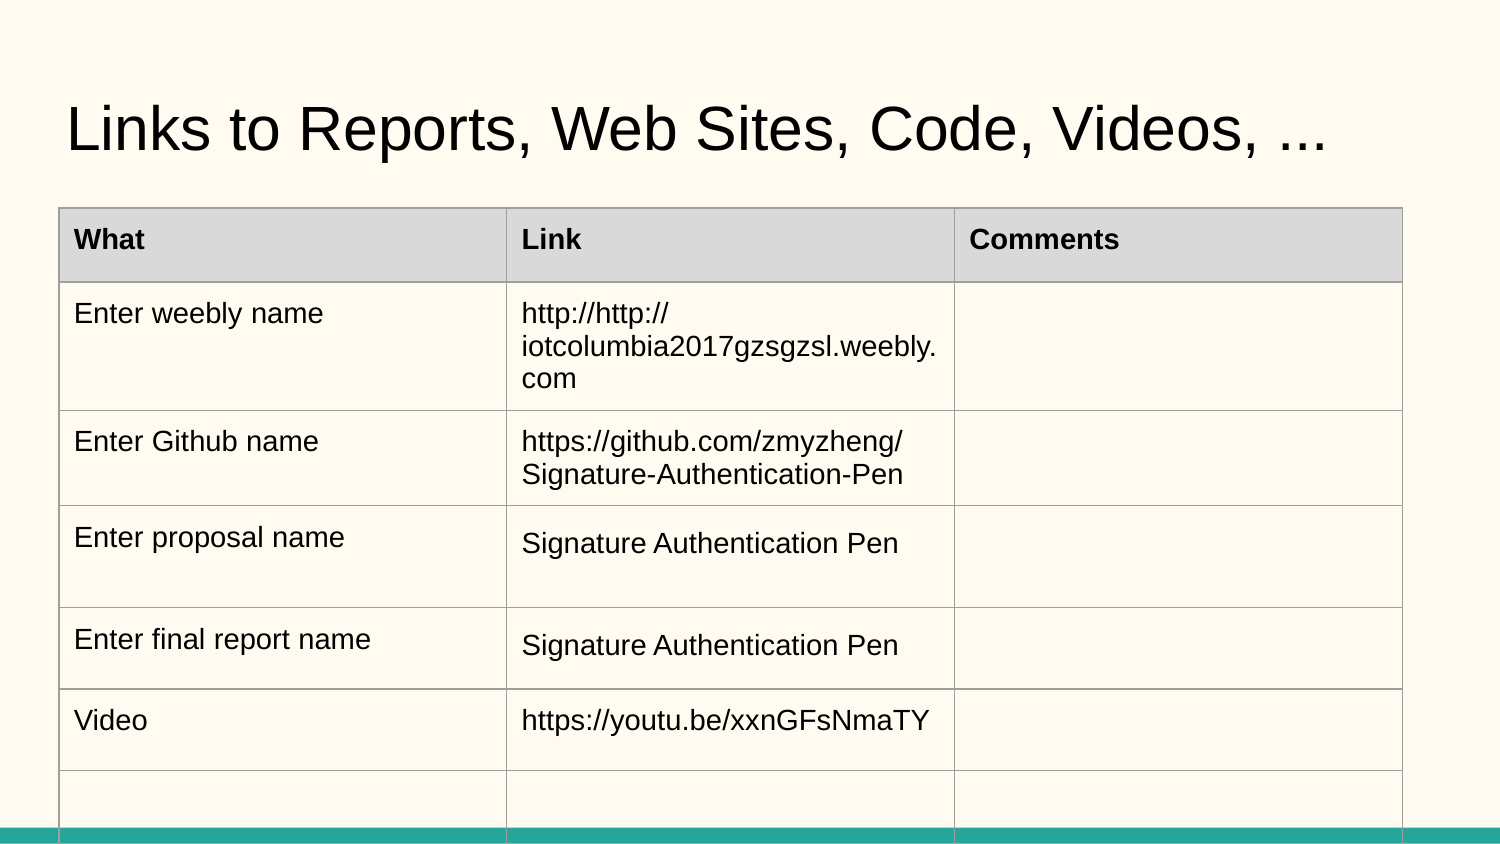

# Links to Reports, Web Sites, Code, Videos, ...
| What | Link | Comments |
| --- | --- | --- |
| Enter weebly name | http://http://iotcolumbia2017gzsgzsl.weebly.com |  |
| Enter Github name | https://github.com/zmyzheng/Signature-Authentication-Pen |  |
| Enter proposal name | Signature Authentication Pen |  |
| Enter final report name | Signature Authentication Pen |  |
| Video | https://youtu.be/xxnGFsNmaTY |  |
|  |  |  |